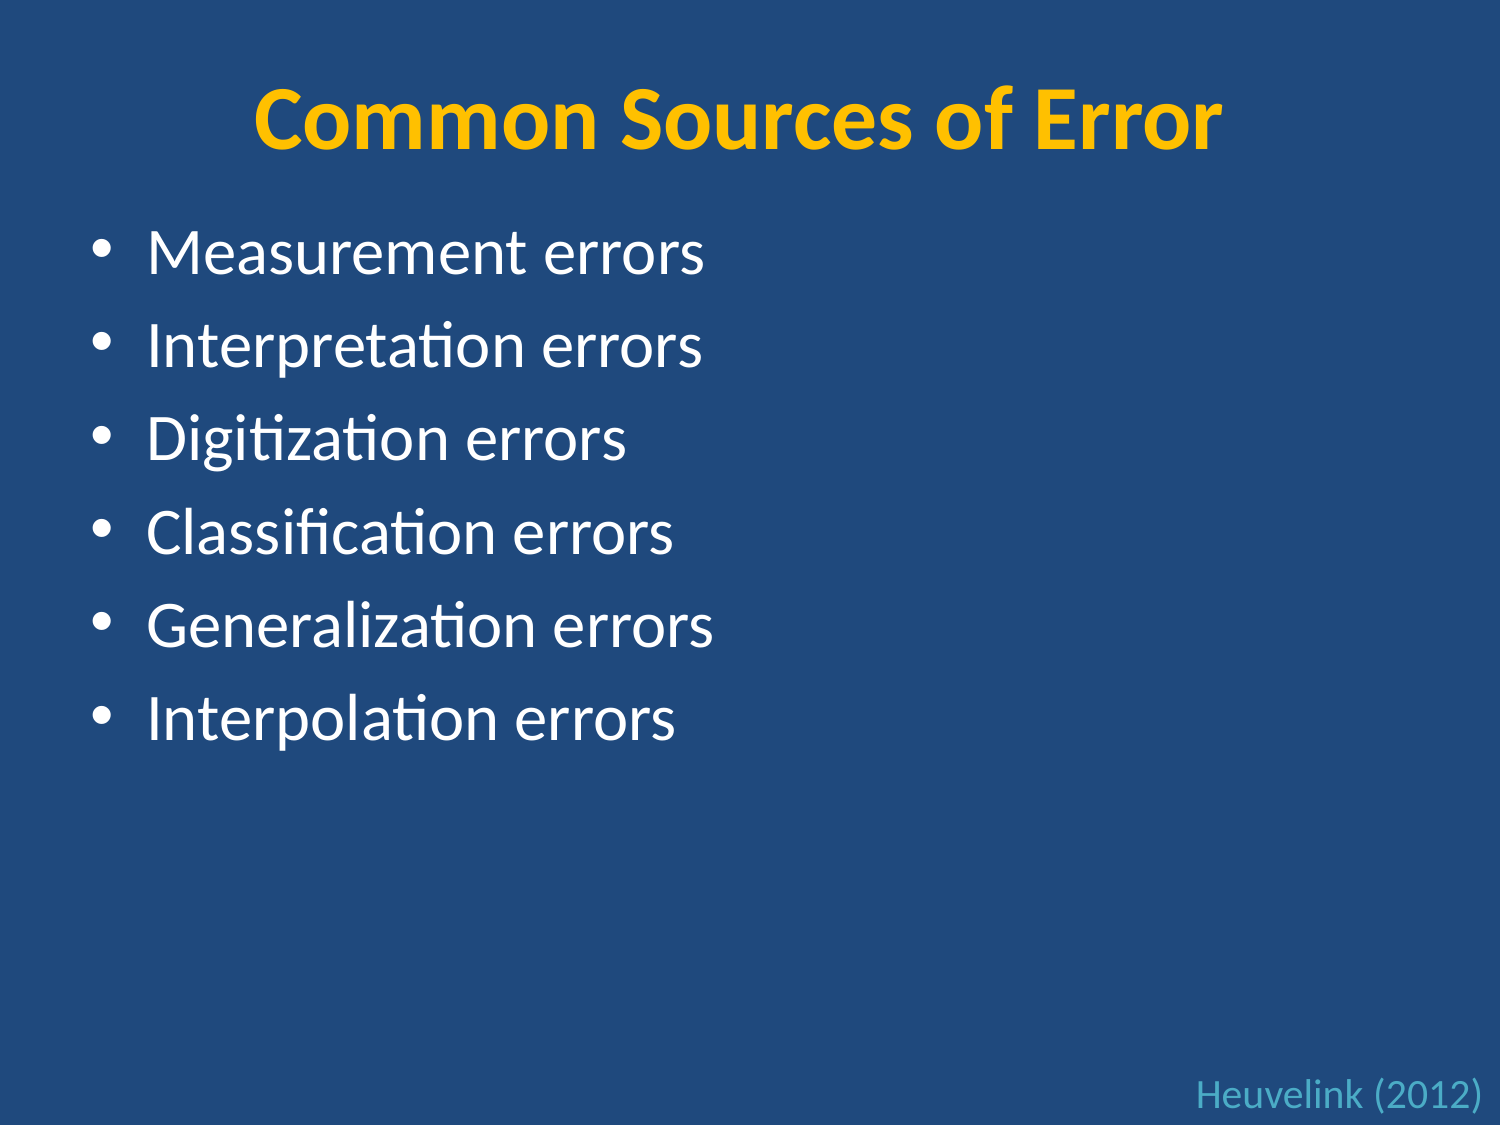

# Common Sources of Error
Measurement errors
Interpretation errors
Digitization errors
Classification errors
Generalization errors
Interpolation errors

Heuvelink (2012)